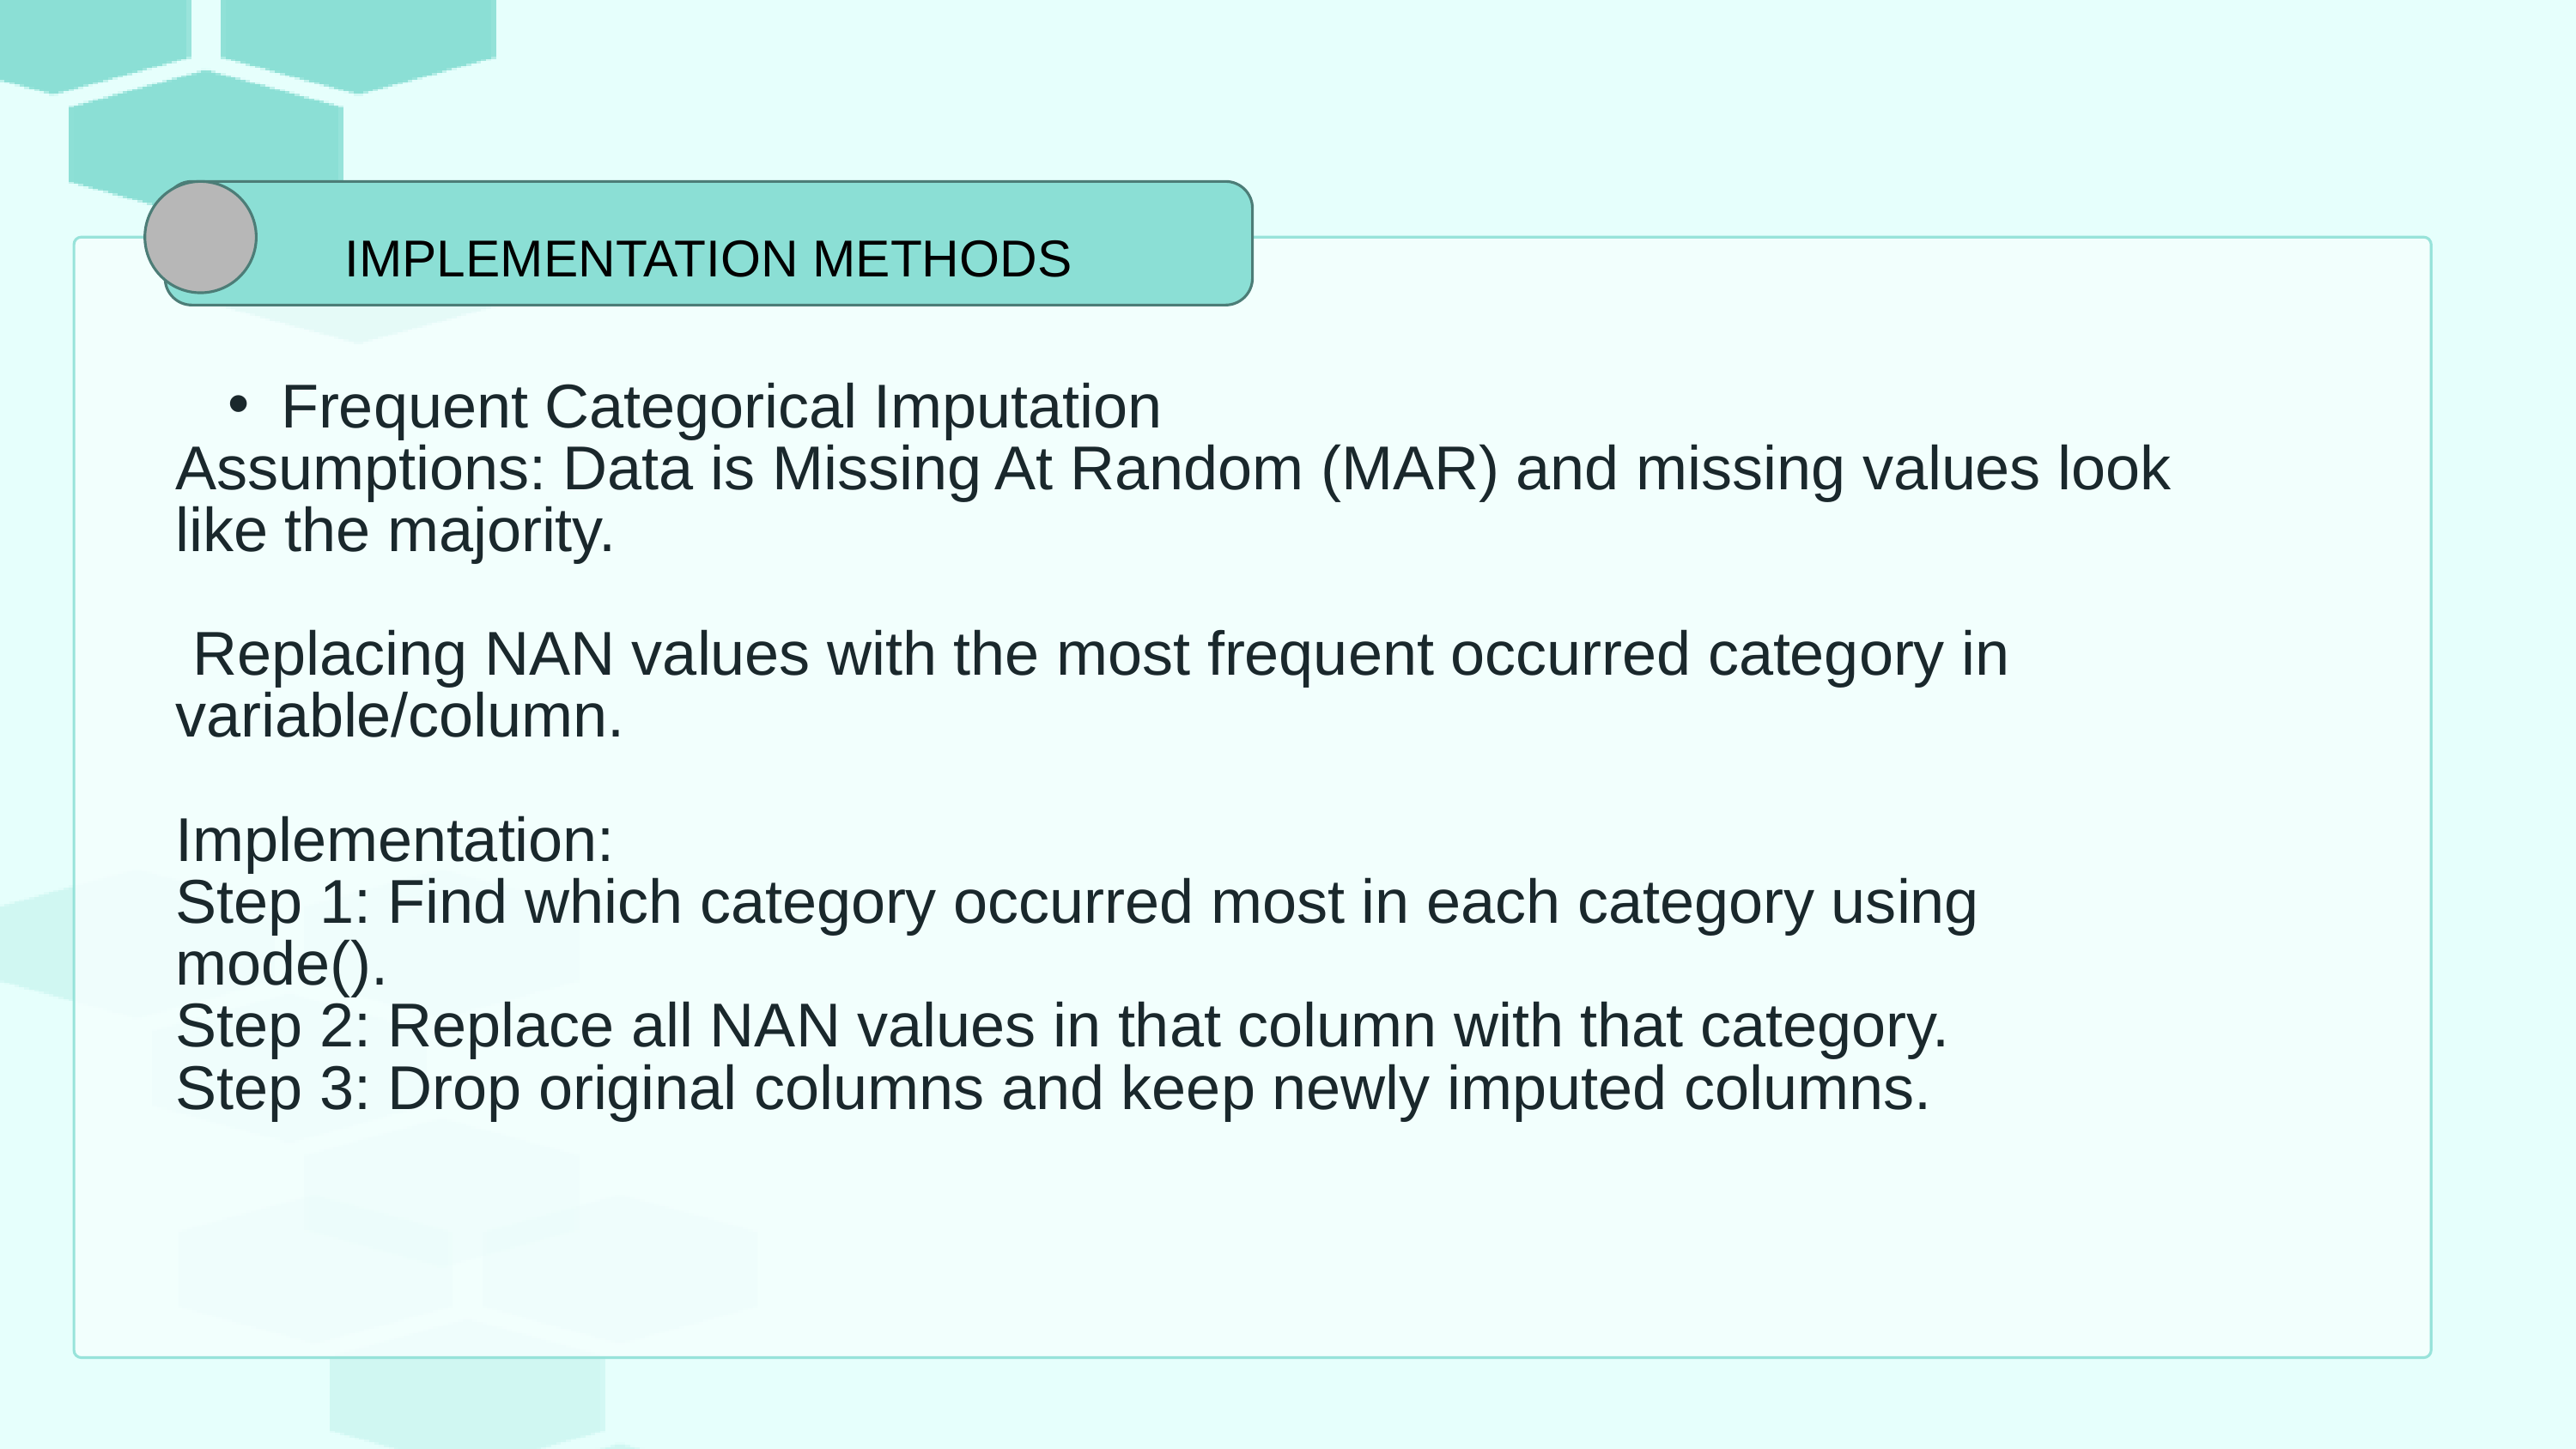

IMPLEMENTATION METHODS

Frequent Categorical Imputation
Assumptions: Data is Missing At Random (MAR) and missing values look like the majority.

 Replacing NAN values with the most frequent occurred category in variable/column.

Implementation:
Step 1: Find which category occurred most in each category using mode().
Step 2: Replace all NAN values in that column with that category.
Step 3: Drop original columns and keep newly imputed columns.